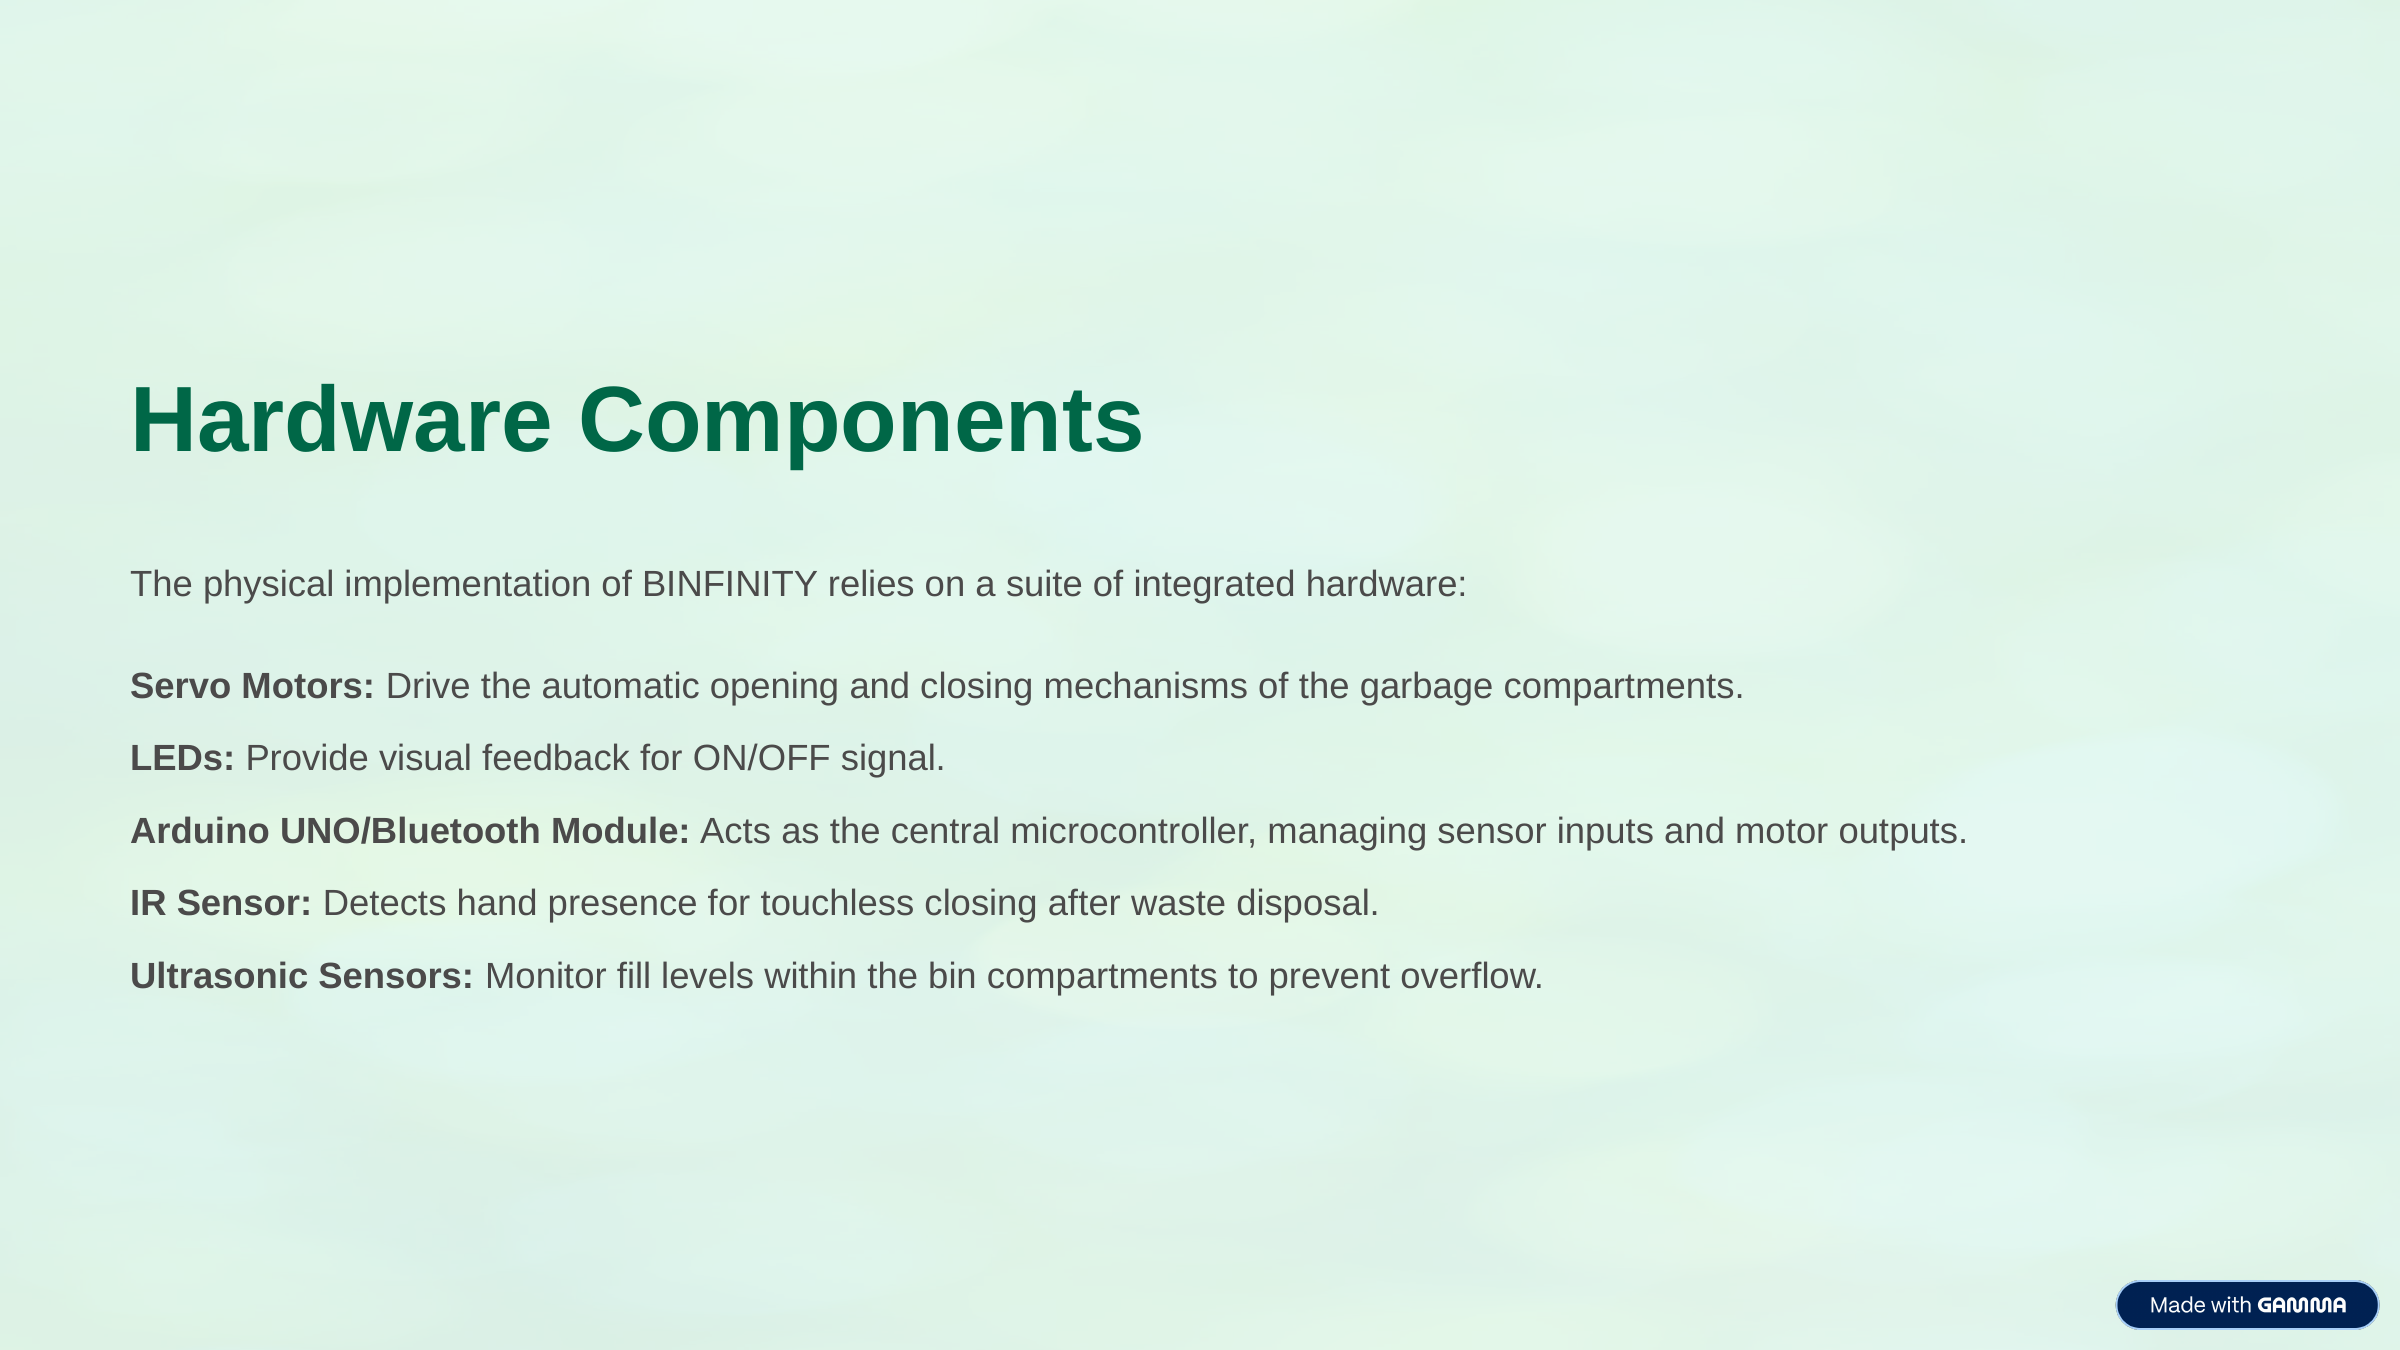

Hardware Components
The physical implementation of BINFINITY relies on a suite of integrated hardware:
Servo Motors: Drive the automatic opening and closing mechanisms of the garbage compartments.
LEDs: Provide visual feedback for ON/OFF signal.
Arduino UNO/Bluetooth Module: Acts as the central microcontroller, managing sensor inputs and motor outputs.
IR Sensor: Detects hand presence for touchless closing after waste disposal.
Ultrasonic Sensors: Monitor fill levels within the bin compartments to prevent overflow.